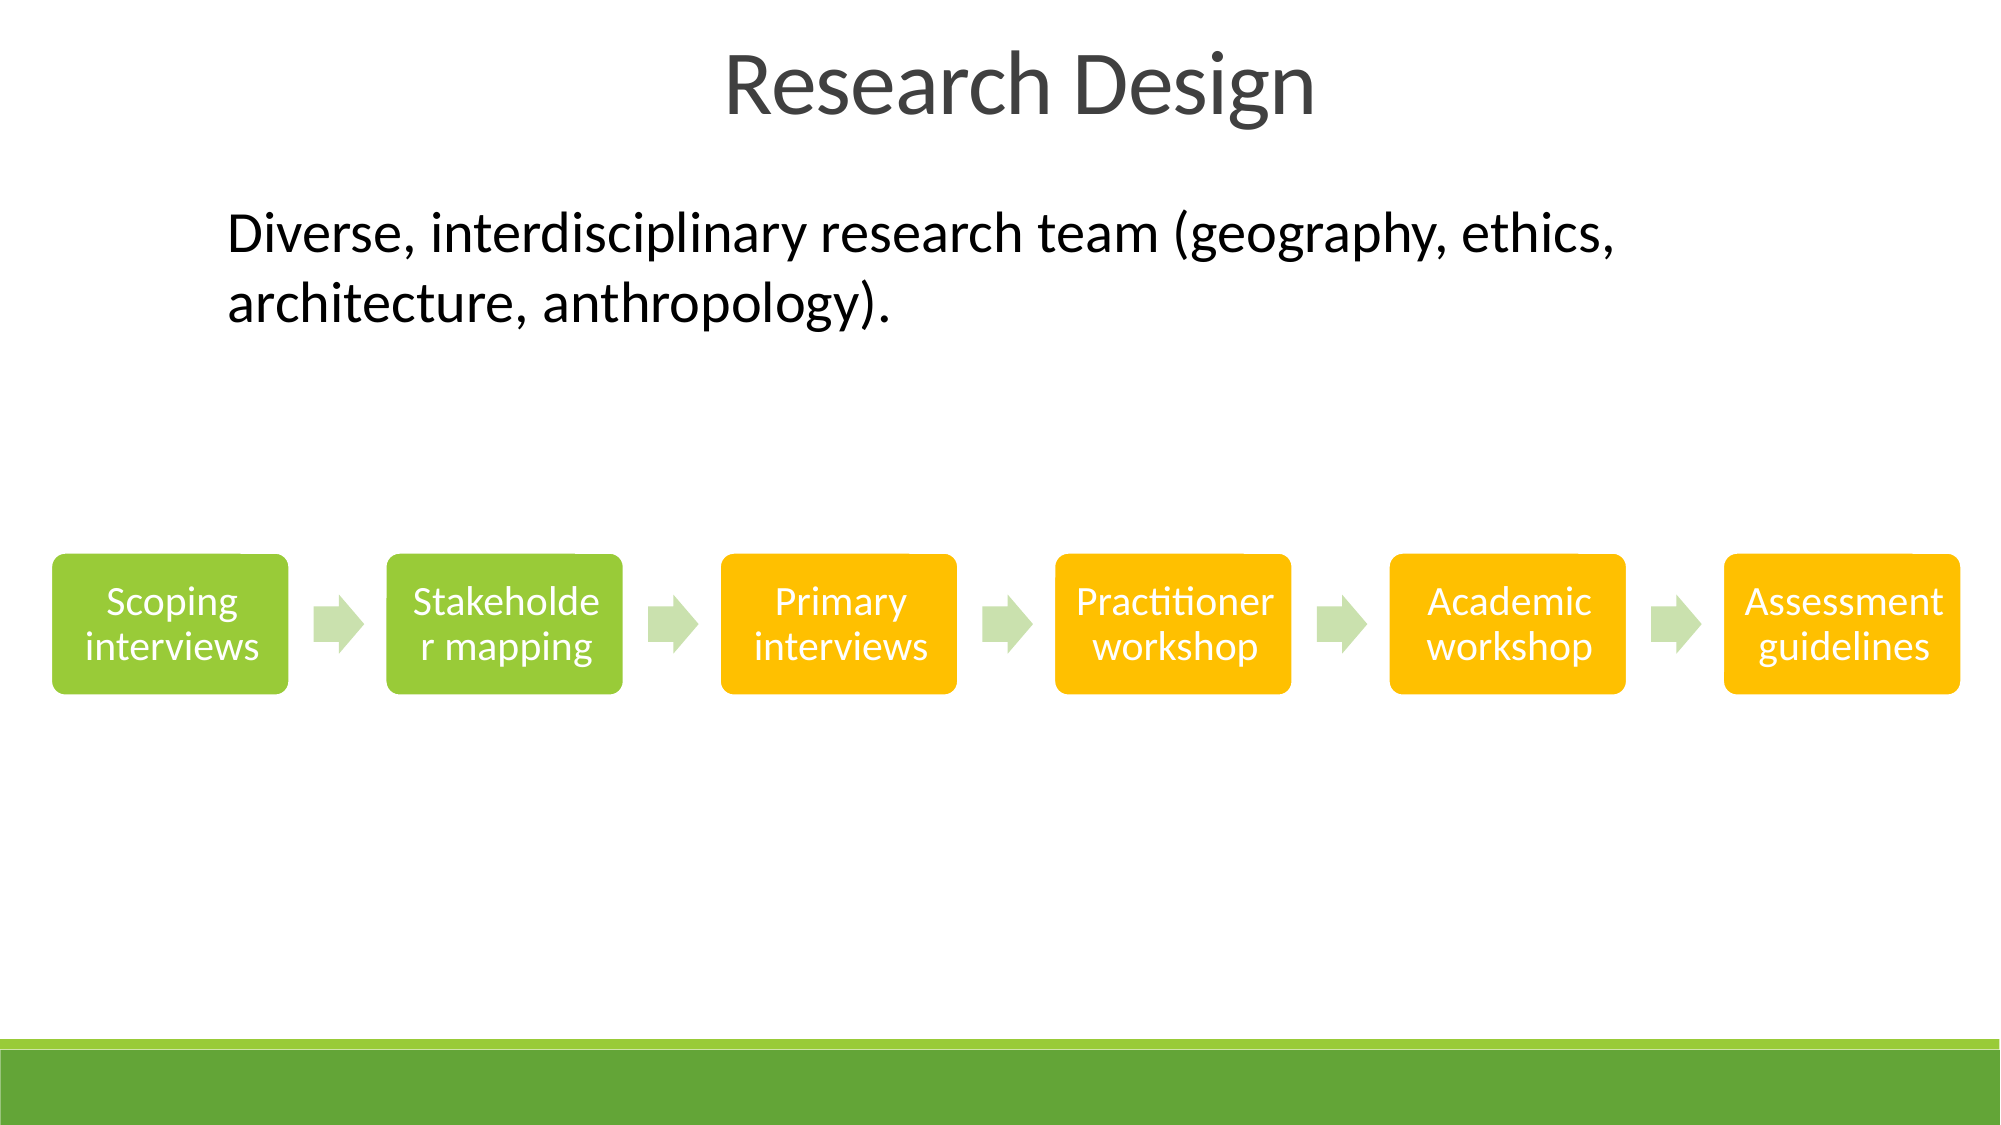

Research Design
Scoping interviews

Stakeholder mapping

Primary interviews

Practitioner workshop

Academic workshop

Assessment guidelines
Diverse, interdisciplinary research team (geography, ethics, architecture, anthropology).